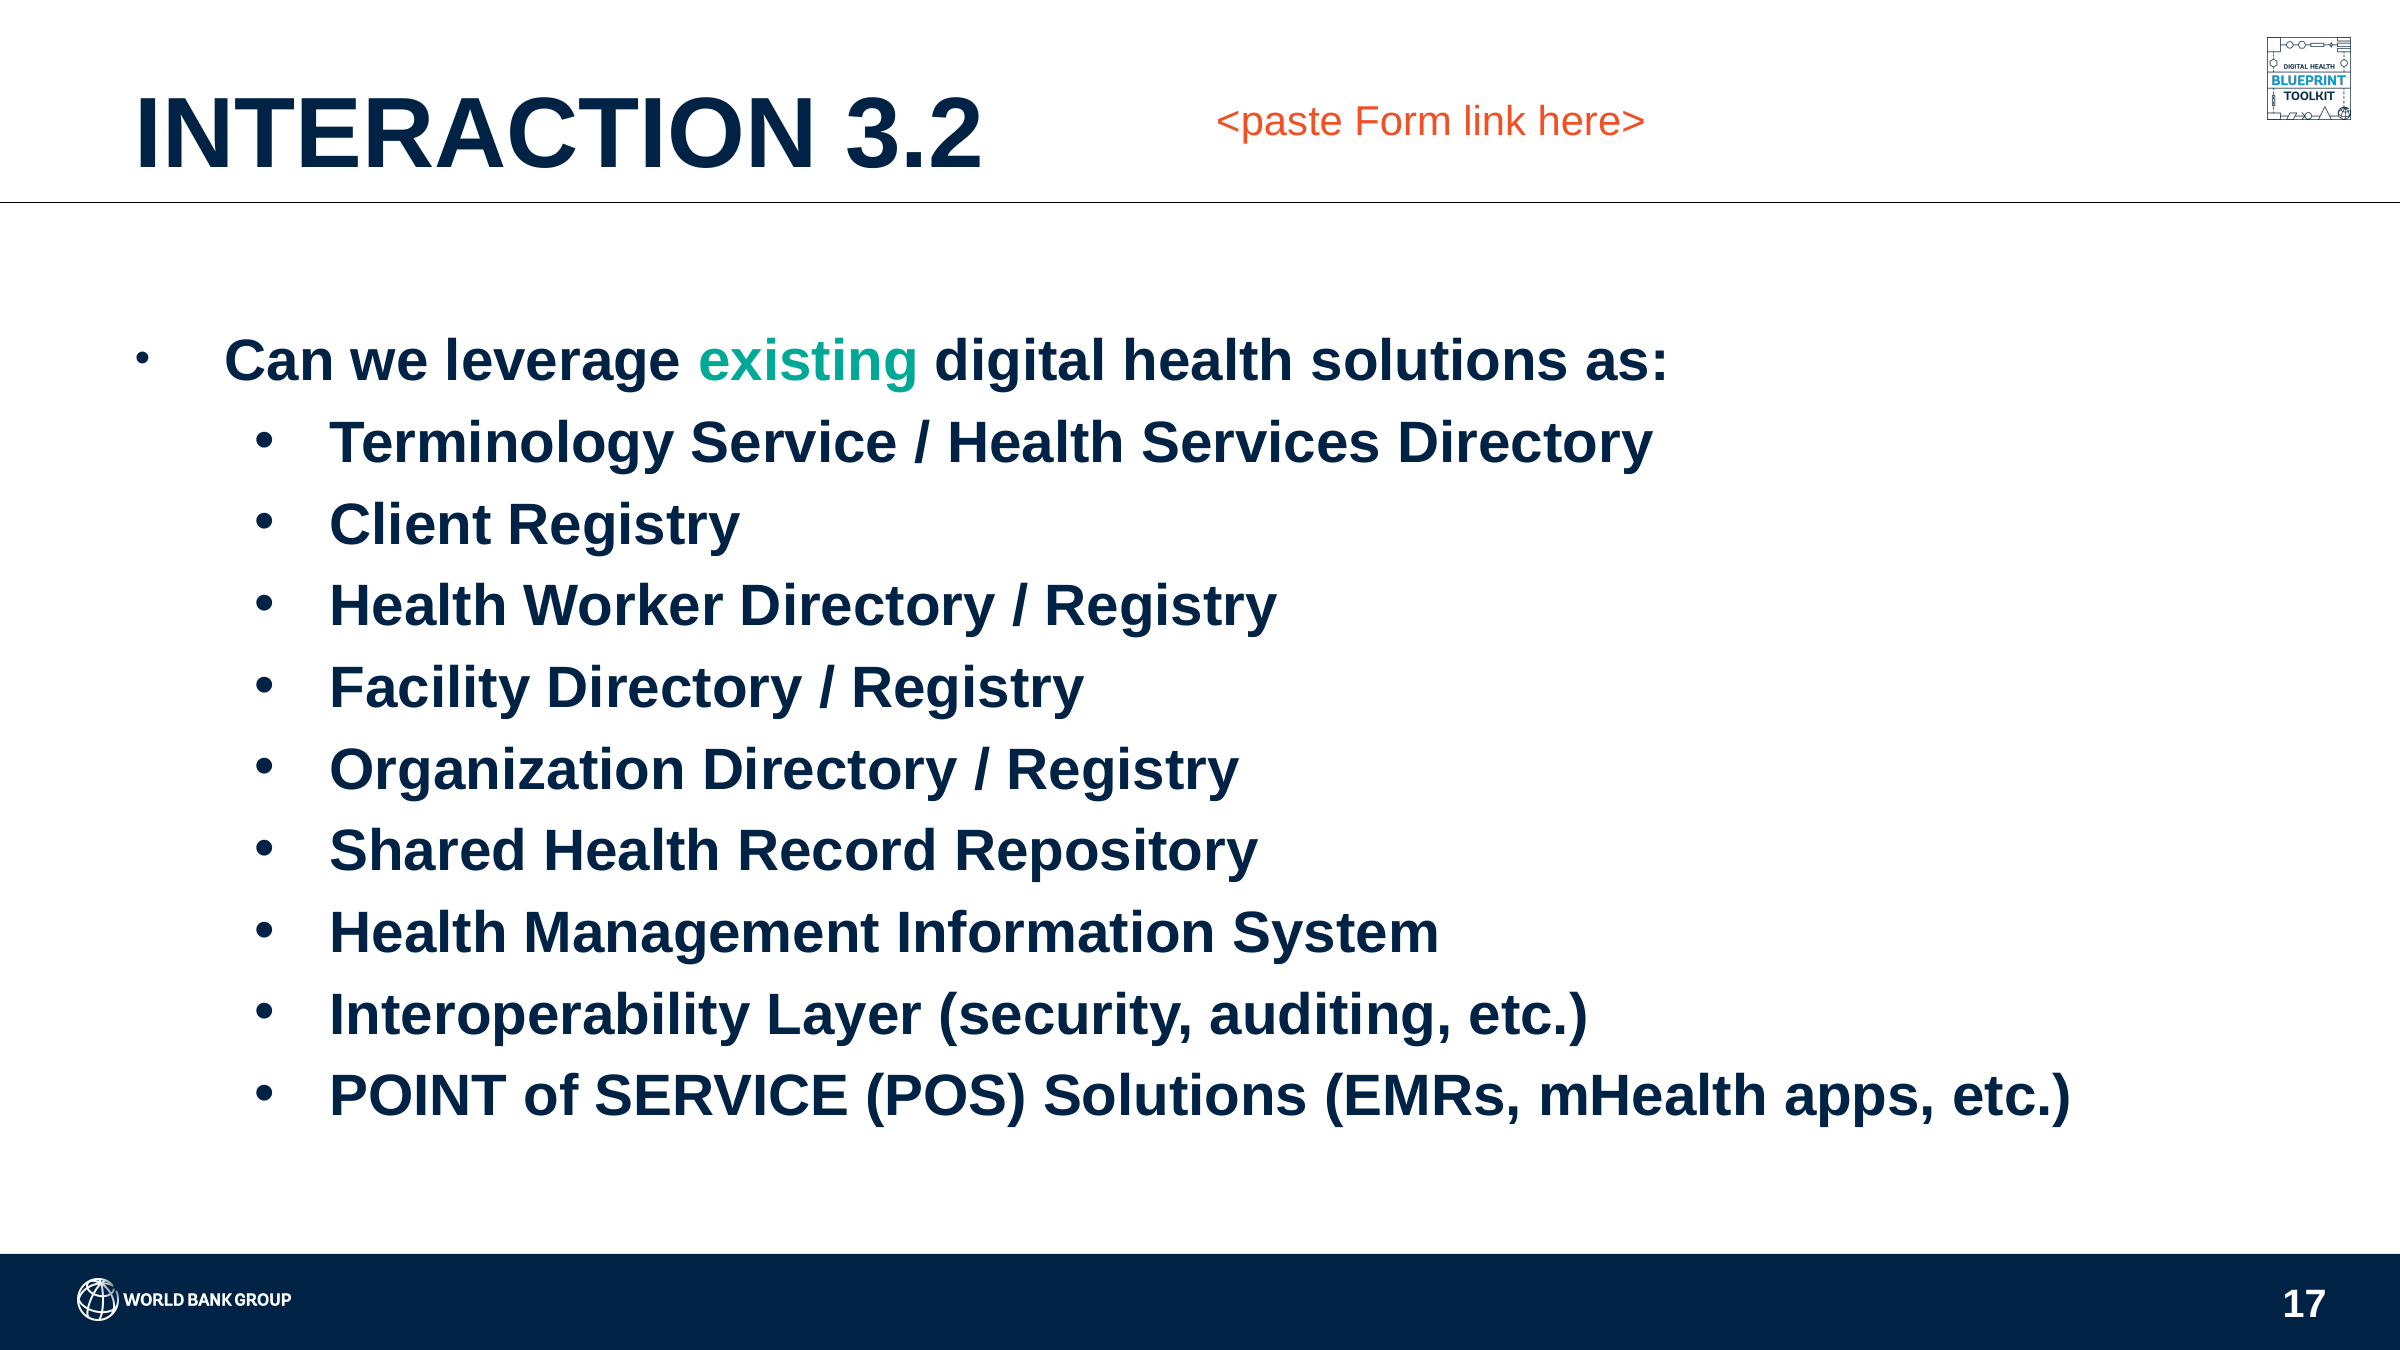

# INTERACTION 3.2
<paste Form link here>
Can we leverage existing digital health solutions as:
Terminology Service / Health Services Directory
Client Registry
Health Worker Directory / Registry
Facility Directory / Registry
Organization Directory / Registry
Shared Health Record Repository
Health Management Information System
Interoperability Layer (security, auditing, etc.)
POINT of SERVICE (POS) Solutions (EMRs, mHealth apps, etc.)
17